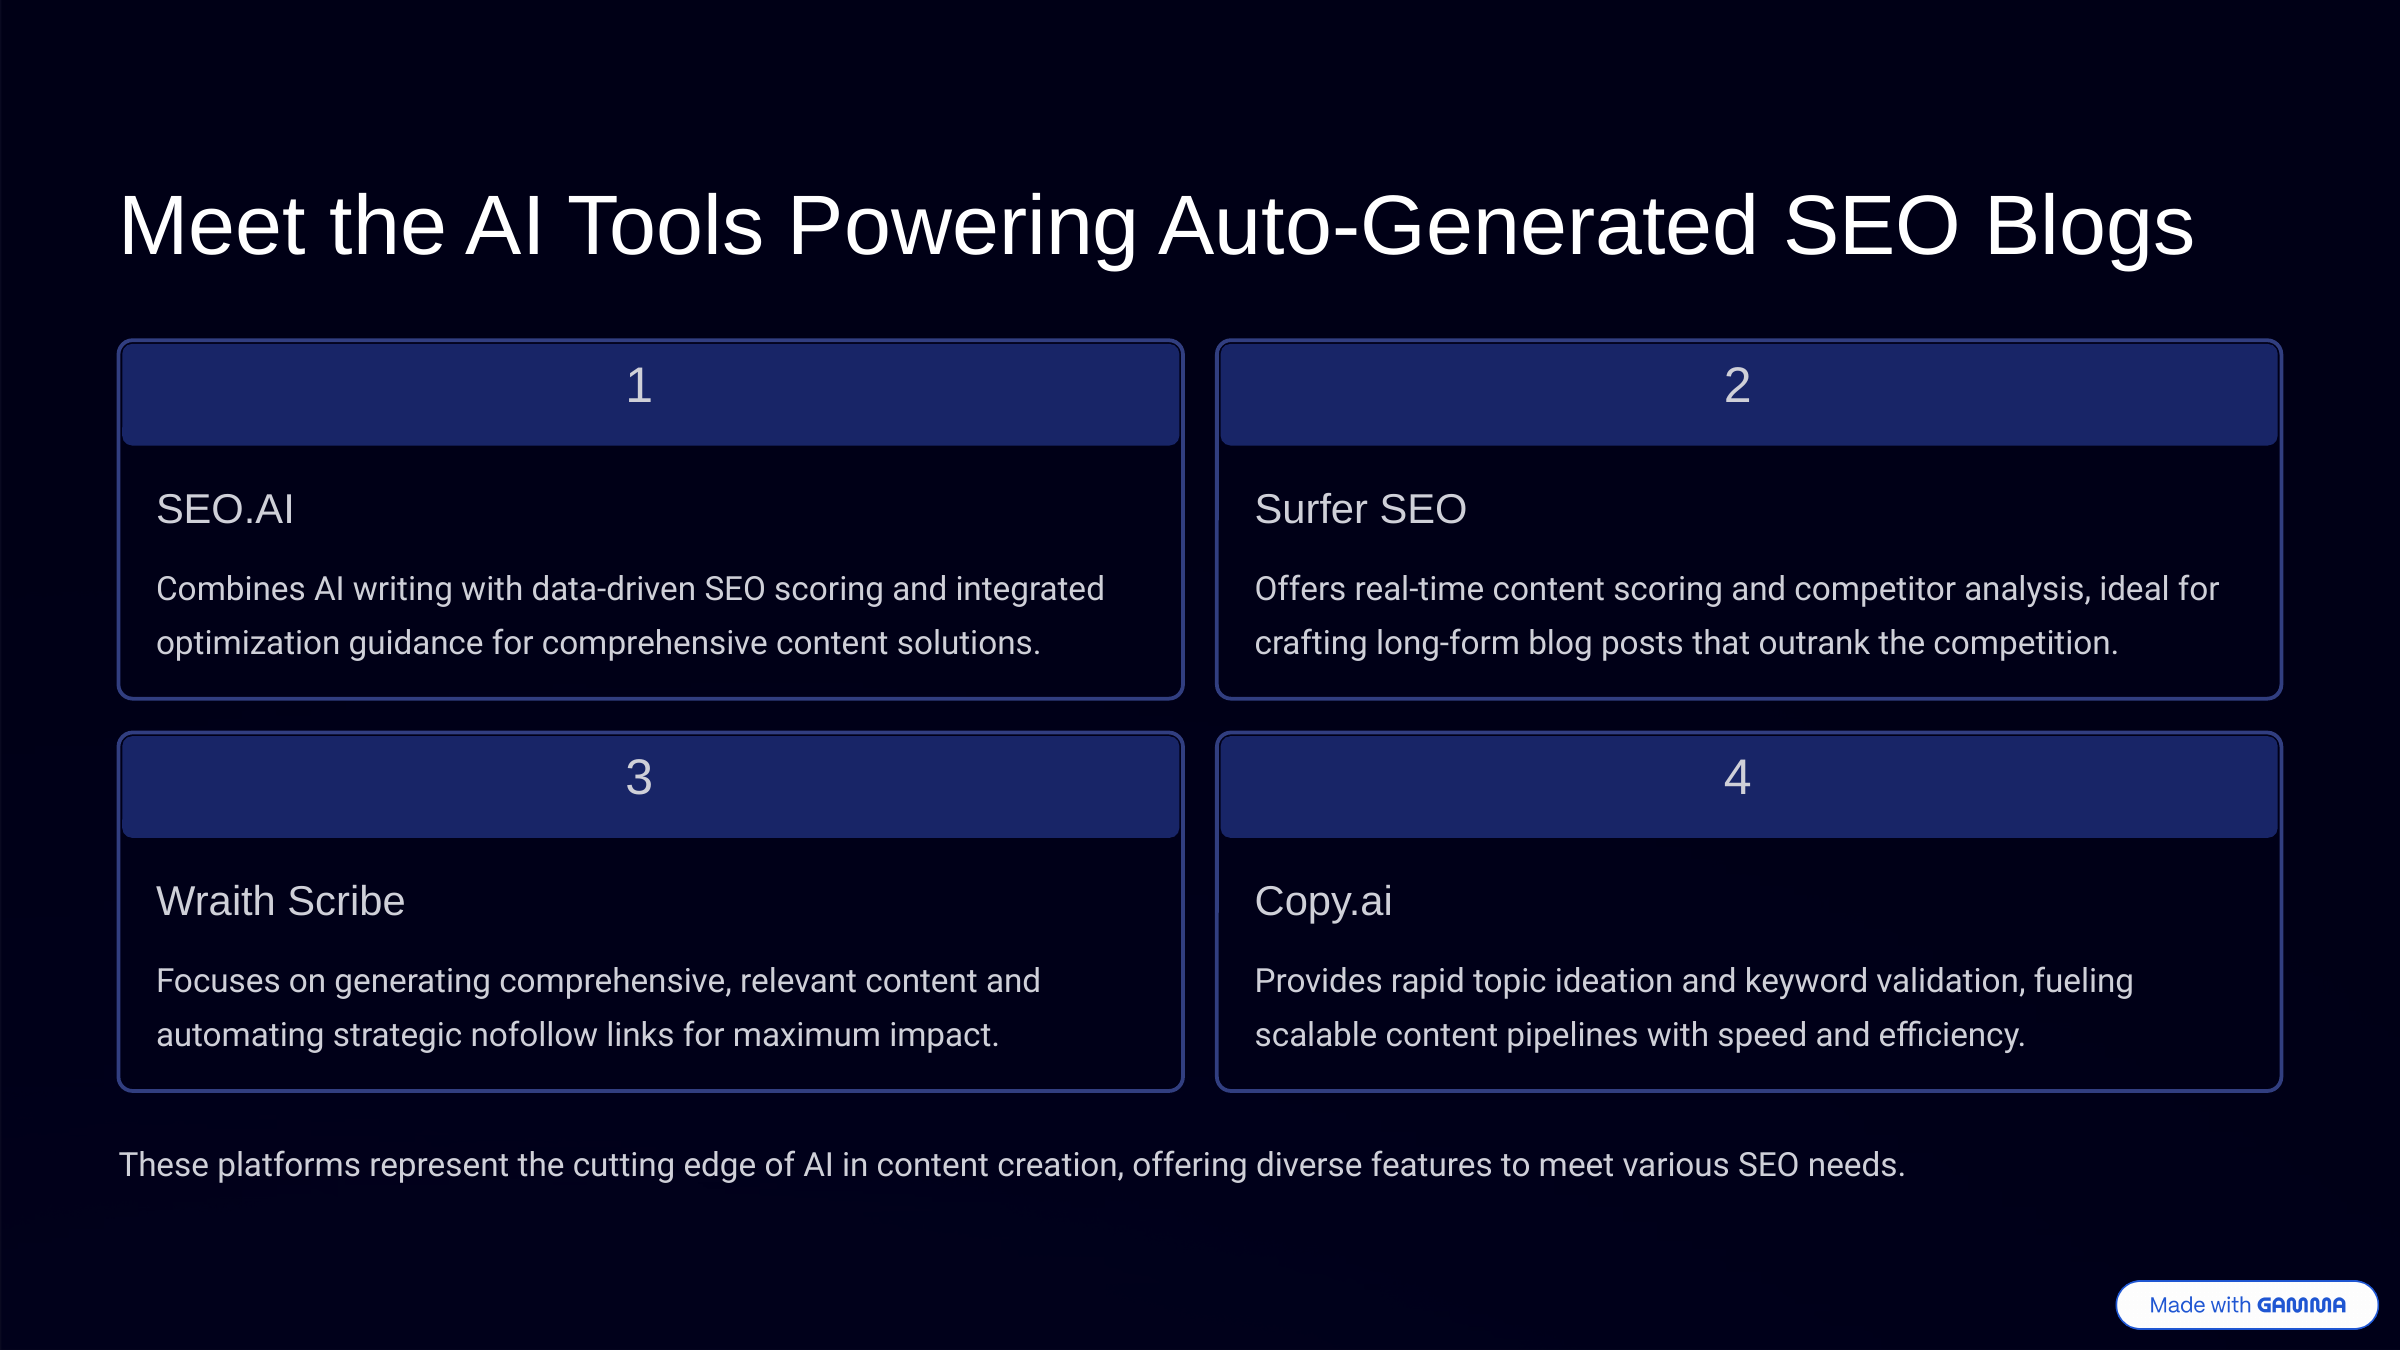

Meet the AI Tools Powering Auto-Generated SEO Blogs

1
2
SEO.AI
Surfer SEO
Combines AI writing with data-driven SEO scoring and integrated optimization guidance for comprehensive content solutions.
Offers real-time content scoring and competitor analysis, ideal for crafting long-form blog posts that outrank the competition.

3
4
Wraith Scribe
Copy.ai
Focuses on generating comprehensive, relevant content and automating strategic nofollow links for maximum impact.
Provides rapid topic ideation and keyword validation, fueling scalable content pipelines with speed and efficiency.
These platforms represent the cutting edge of AI in content creation, offering diverse features to meet various SEO needs.